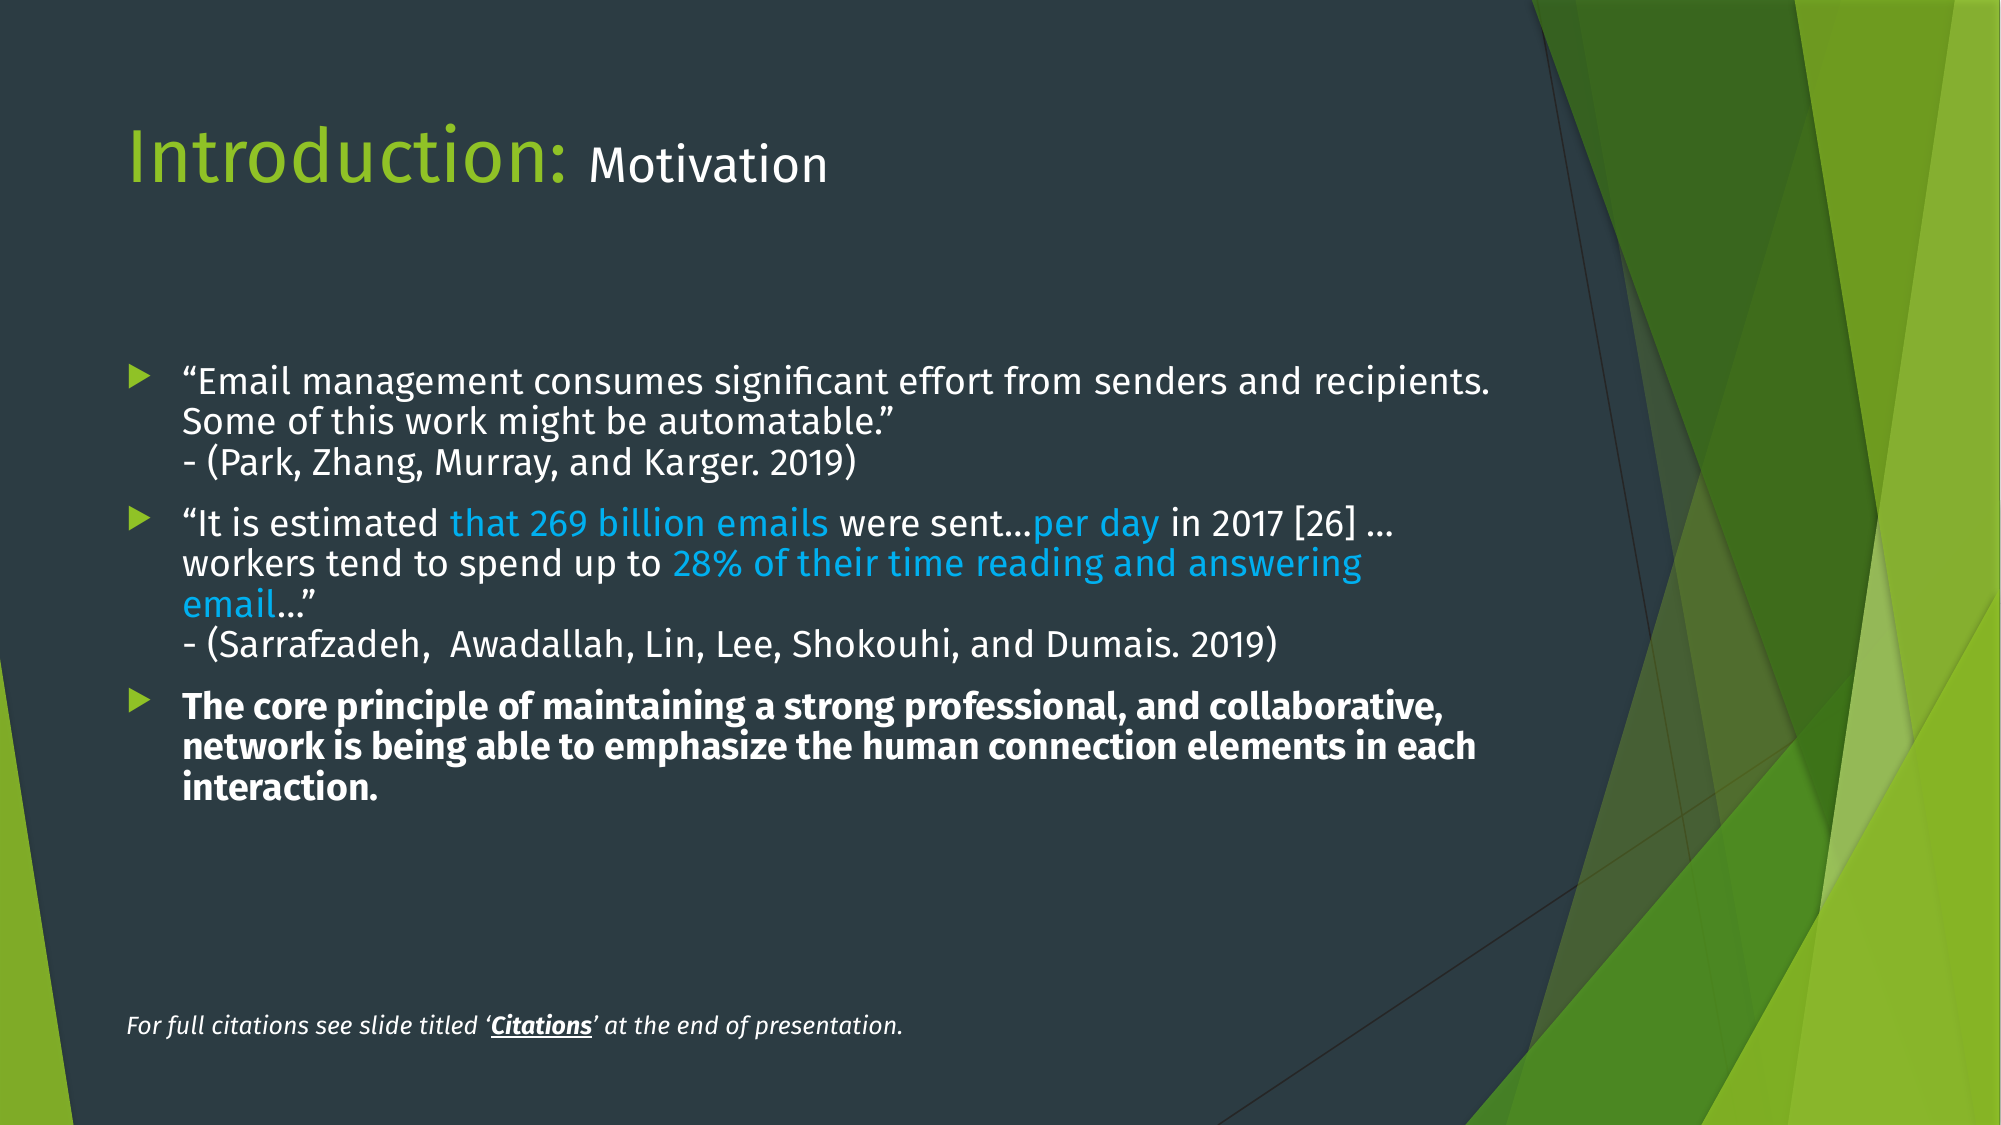

# Introduction: Motivation
“Email management consumes significant effort from senders and recipients. Some of this work might be automatable.”
- (Park, Zhang, Murray, and Karger. 2019)
“It is estimated that 269 billion emails were sent…per day in 2017 [26] …workers tend to spend up to 28% of their time reading and answering email…”
- (Sarrafzadeh,  Awadallah, Lin, Lee, Shokouhi, and Dumais. 2019)
The core principle of maintaining a strong professional, and collaborative, network is being able to emphasize the human connection elements in each interaction.

For full citations see slide titled ‘Citations’ at the end of presentation.